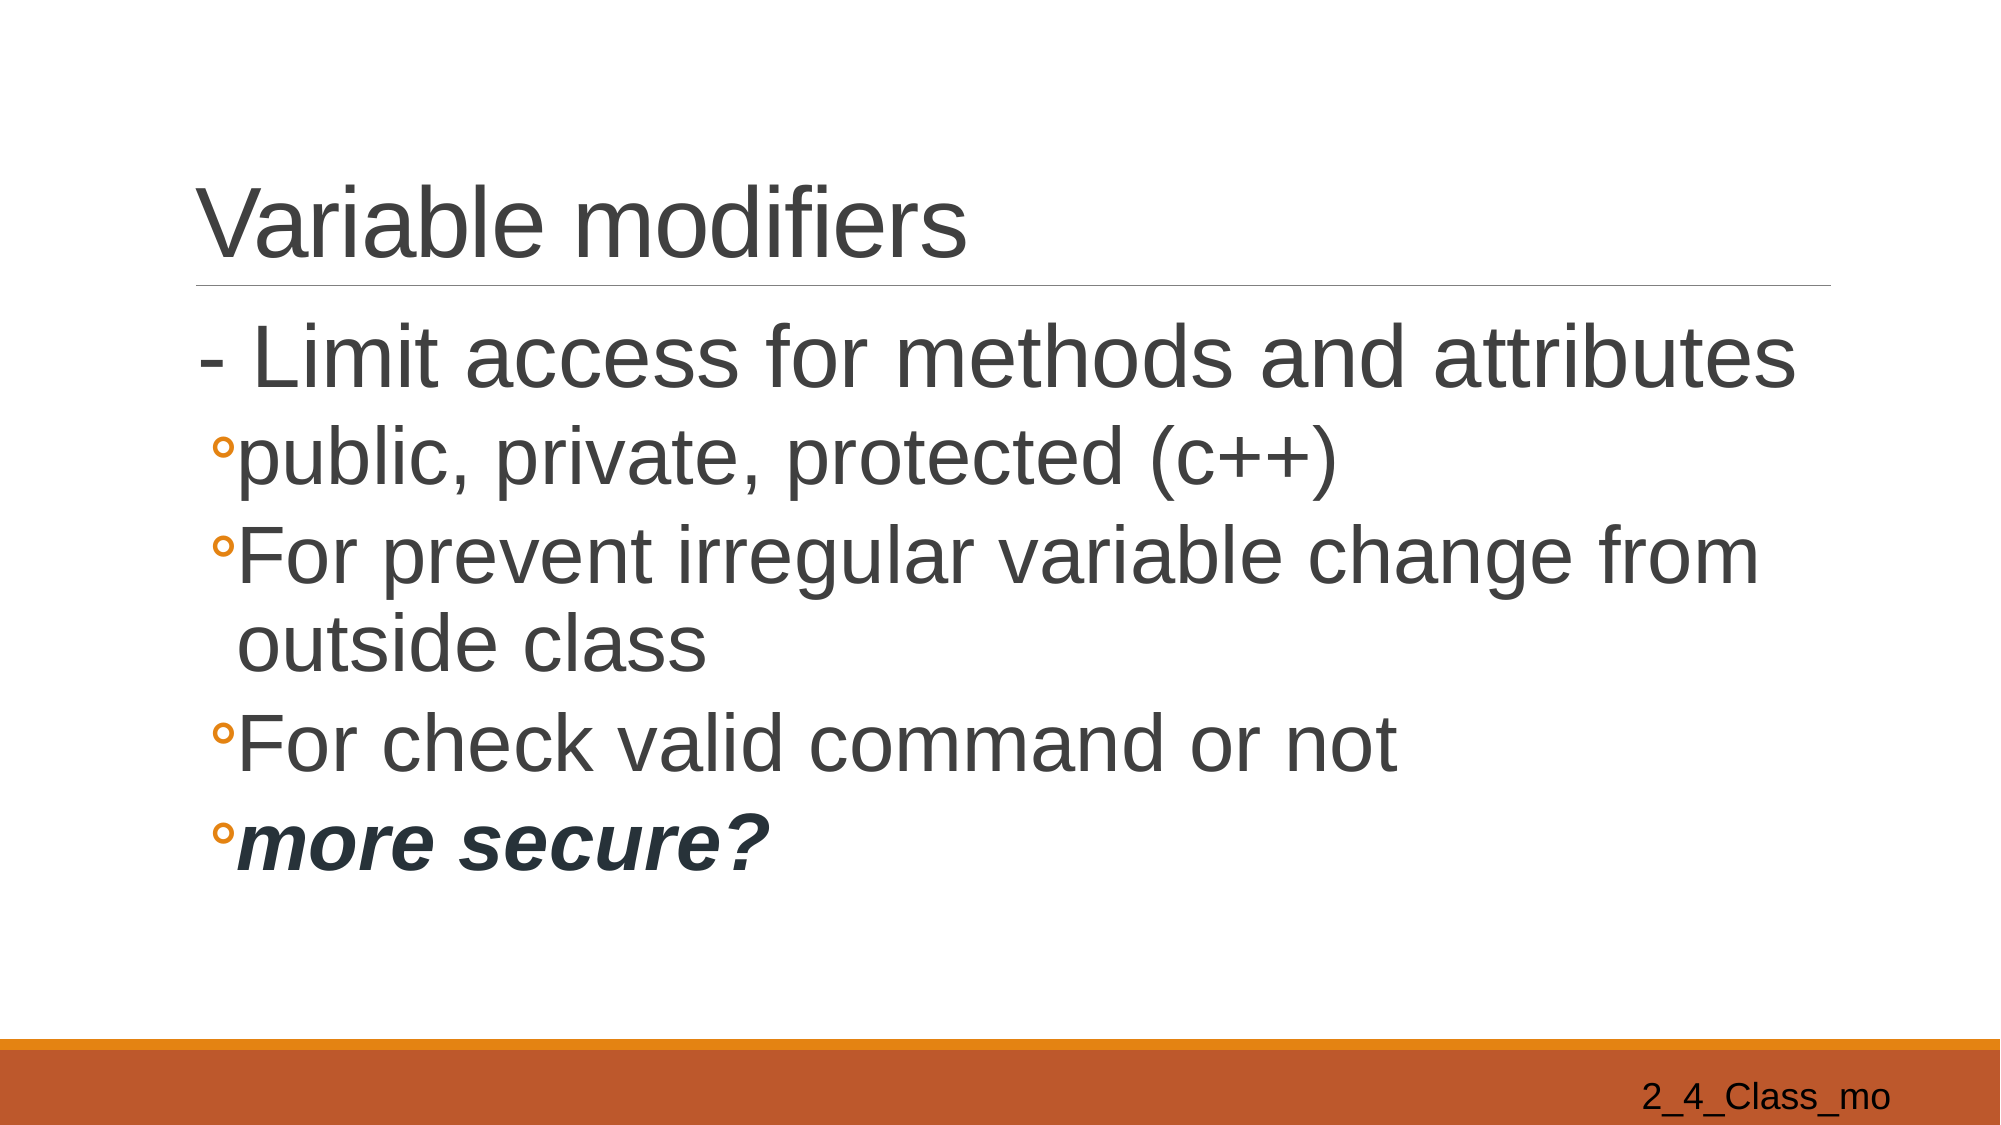

# Variable modifiers
- Limit access for methods and attributes
public, private, protected (c++)
For prevent irregular variable change from outside class
For check valid command or not
more secure?
2_4_Class_modifier